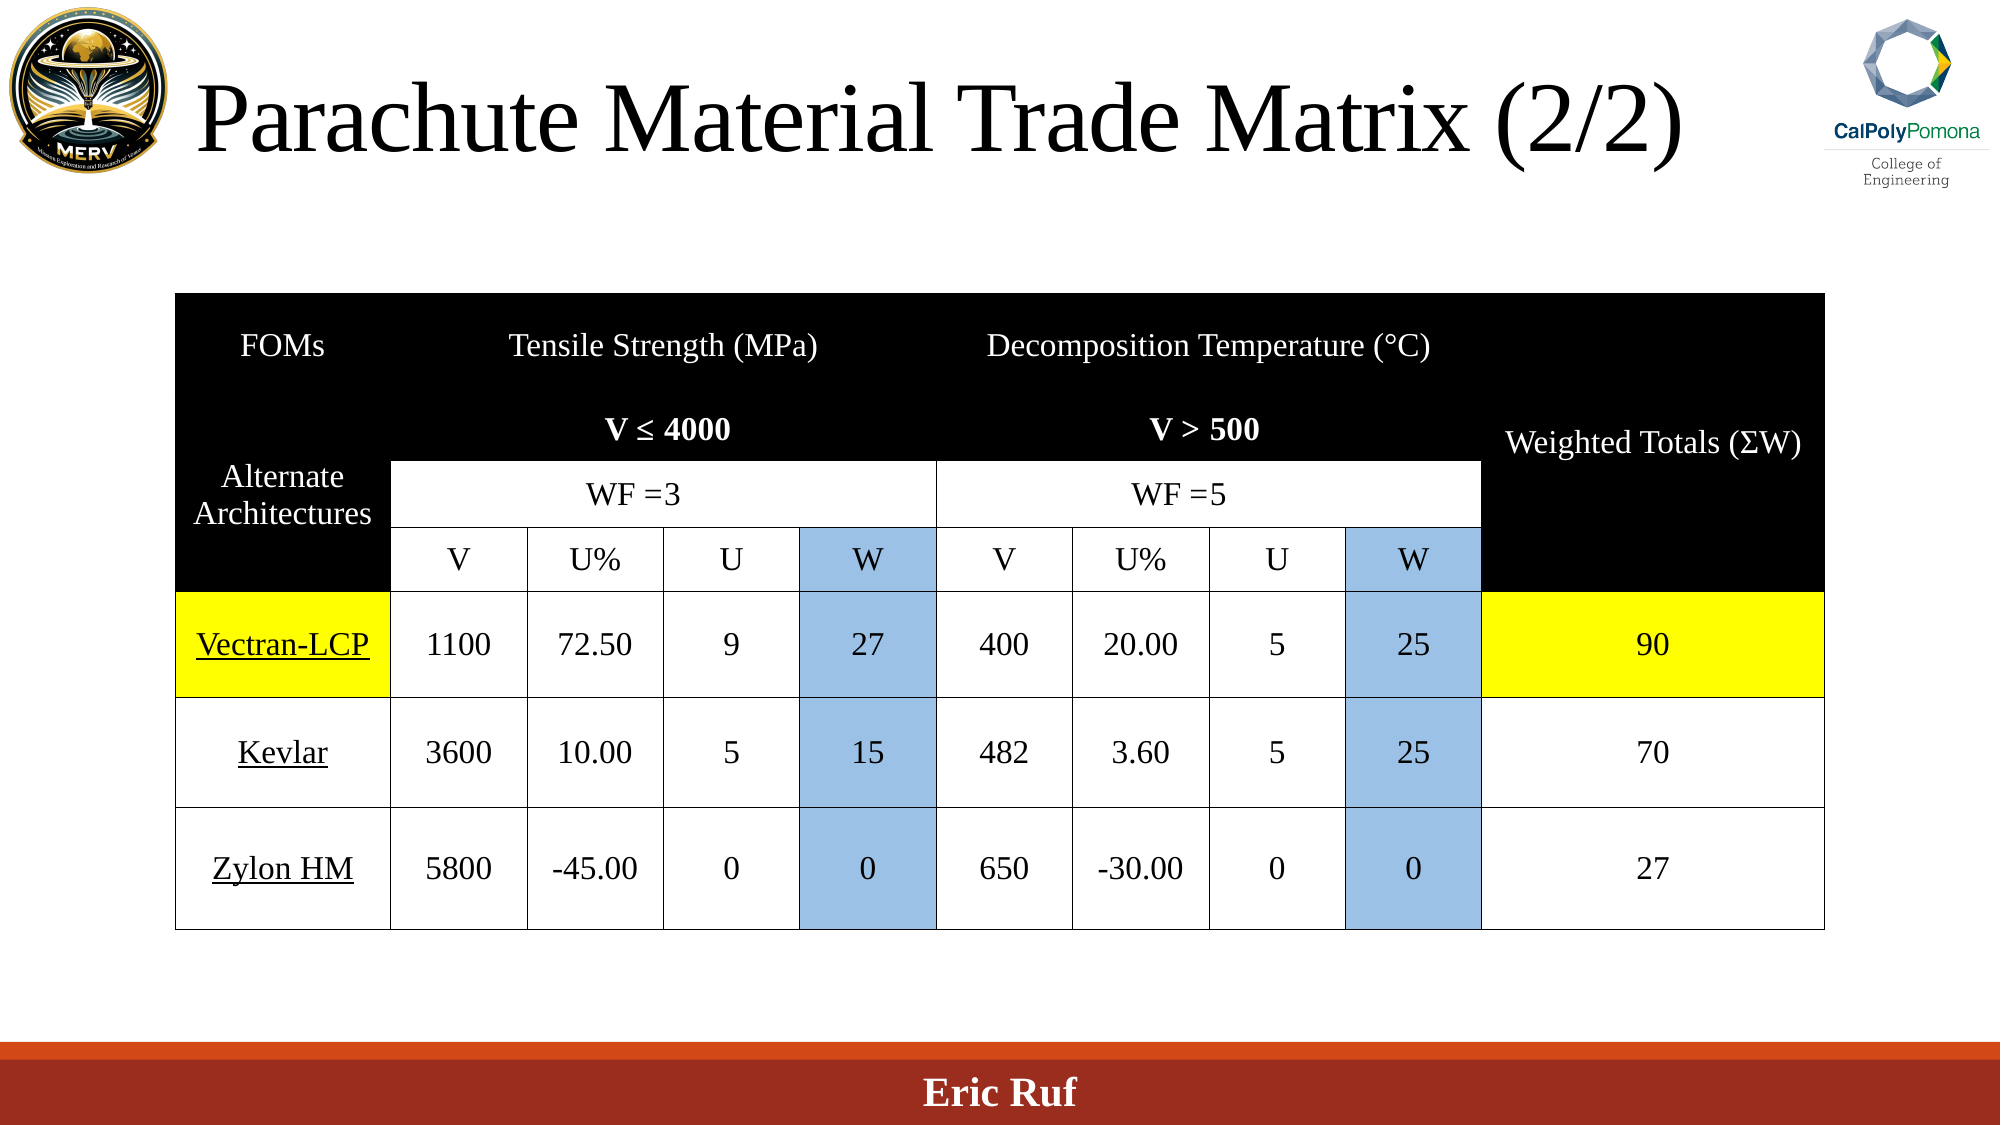

# Parachute Material Trade Matrix (2/2)
| FOMs | Tensile Strength (MPa) |  |  |  | Decomposition Temperature (°C) |  |  |  | Weighted Totals (ΣW) |
| --- | --- | --- | --- | --- | --- | --- | --- | --- | --- |
| Alternate Architectures | V ≤ |  | 4000 |  | V > |  | 500 |  |  |
|  | WF = |  | 3 |  | WF = |  | 5 |  |  |
|  | V | U% | U | W | V | U% | U | W |  |
| Vectran-LCP | 1100 | 72.50 | 9 | 27 | 400 | 20.00 | 5 | 25 | 90 |
| Kevlar | 3600 | 10.00 | 5 | 15 | 482 | 3.60 | 5 | 25 | 70 |
| Zylon HM | 5800 | -45.00 | 0 | 0 | 650 | -30.00 | 0 | 0 | 27 |
Eric Ruf
45